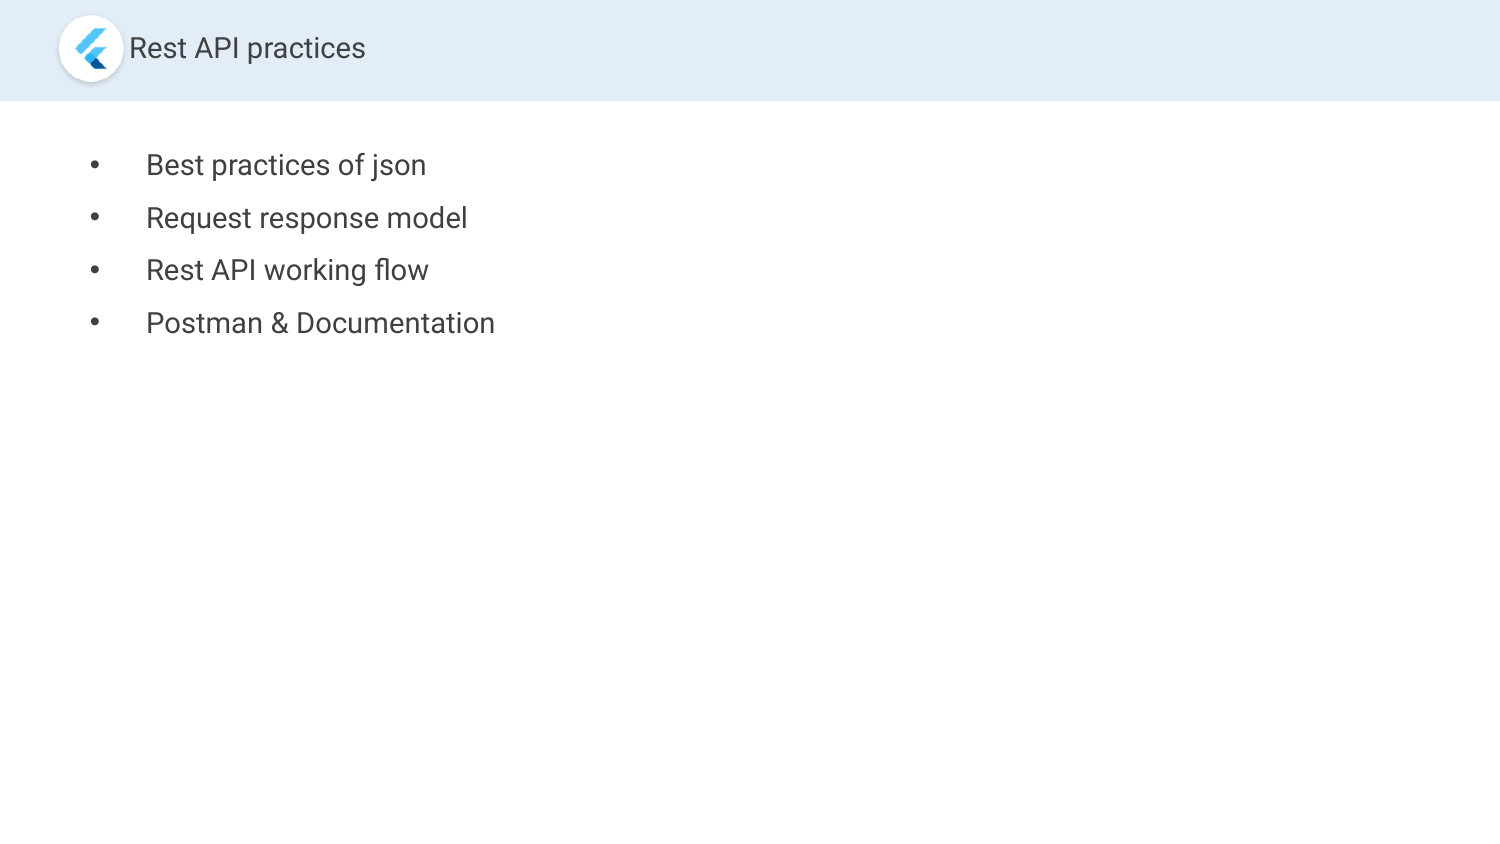

Rest API practices
Best practices of json
Request response model
Rest API working flow
Postman & Documentation